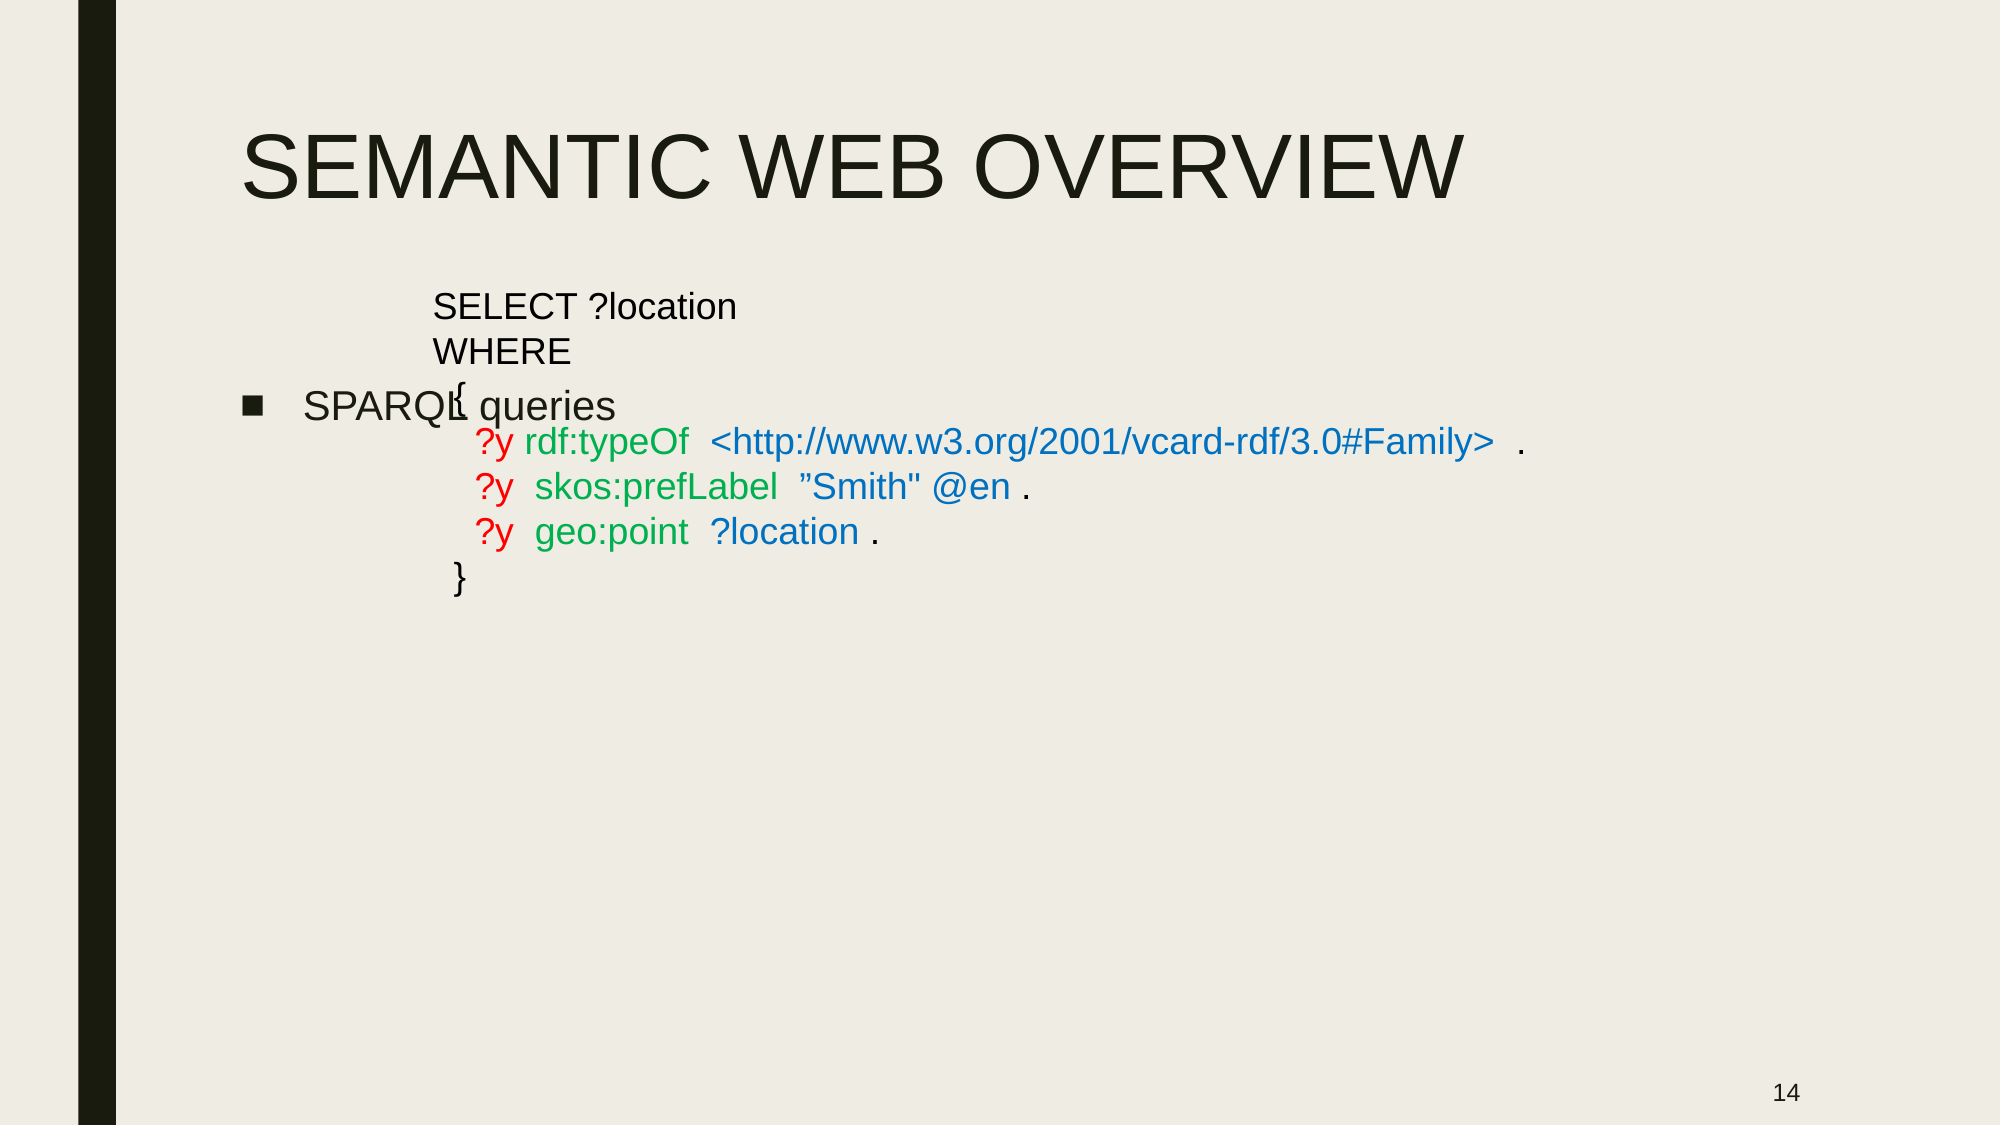

# SEMANTIC WEB OVERVIEW
SELECT ?location
WHERE
  {
    ?y rdf:typeOf  <http://www.w3.org/2001/vcard-rdf/3.0#Family>  .
    ?y  skos:prefLabel  ”Smith" @en .
    ?y  geo:point  ?location .
  }
SPARQL queries

14